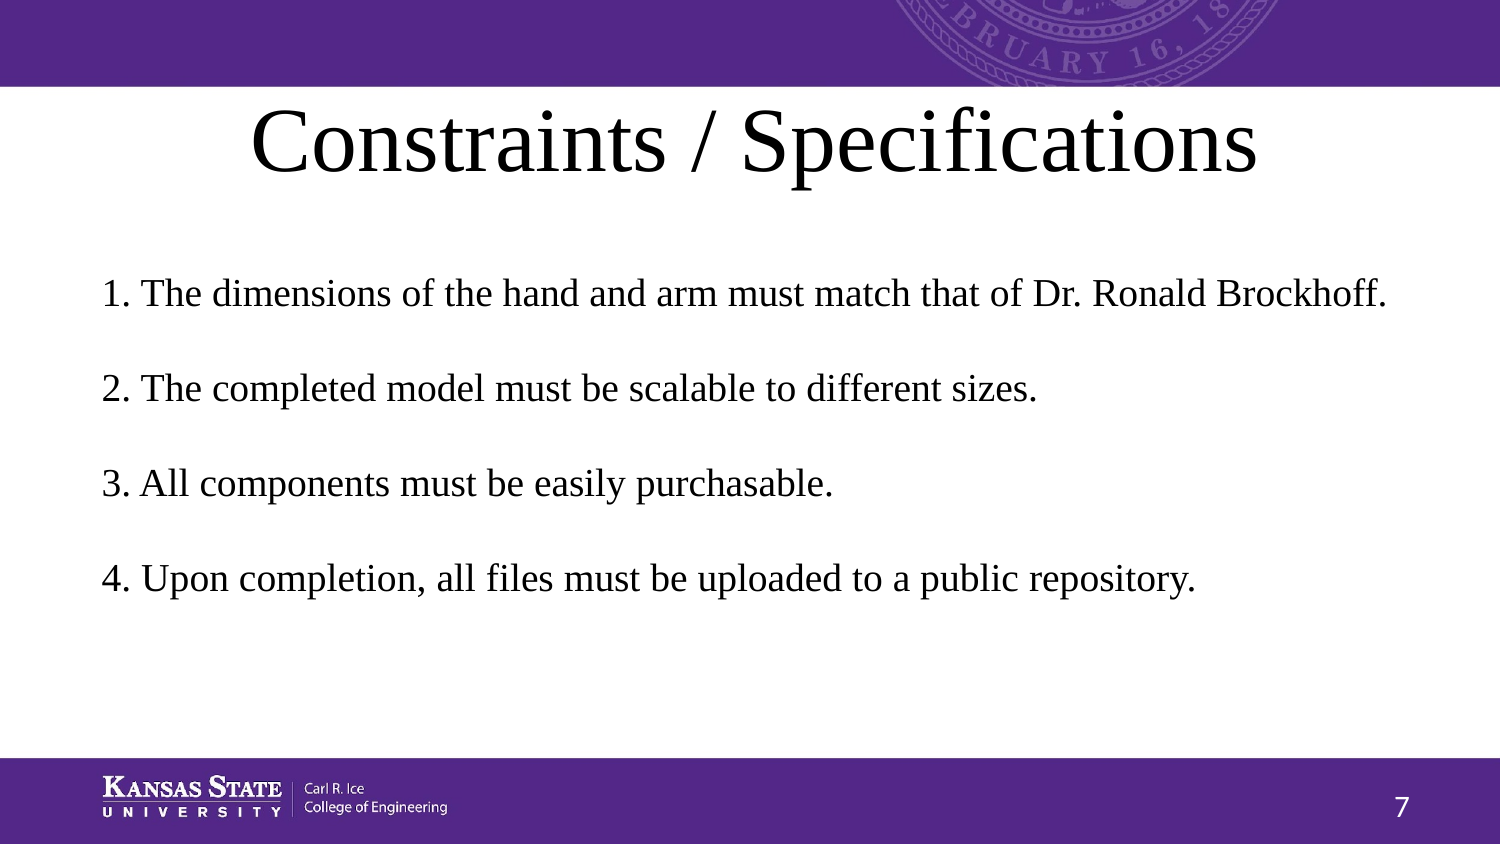

# Constraints / Specifications
1. The dimensions of the hand and arm must match that of Dr. Ronald Brockhoff.
2. The completed model must be scalable to different sizes.
3. All components must be easily purchasable.
4. Upon completion, all files must be uploaded to a public repository.

7